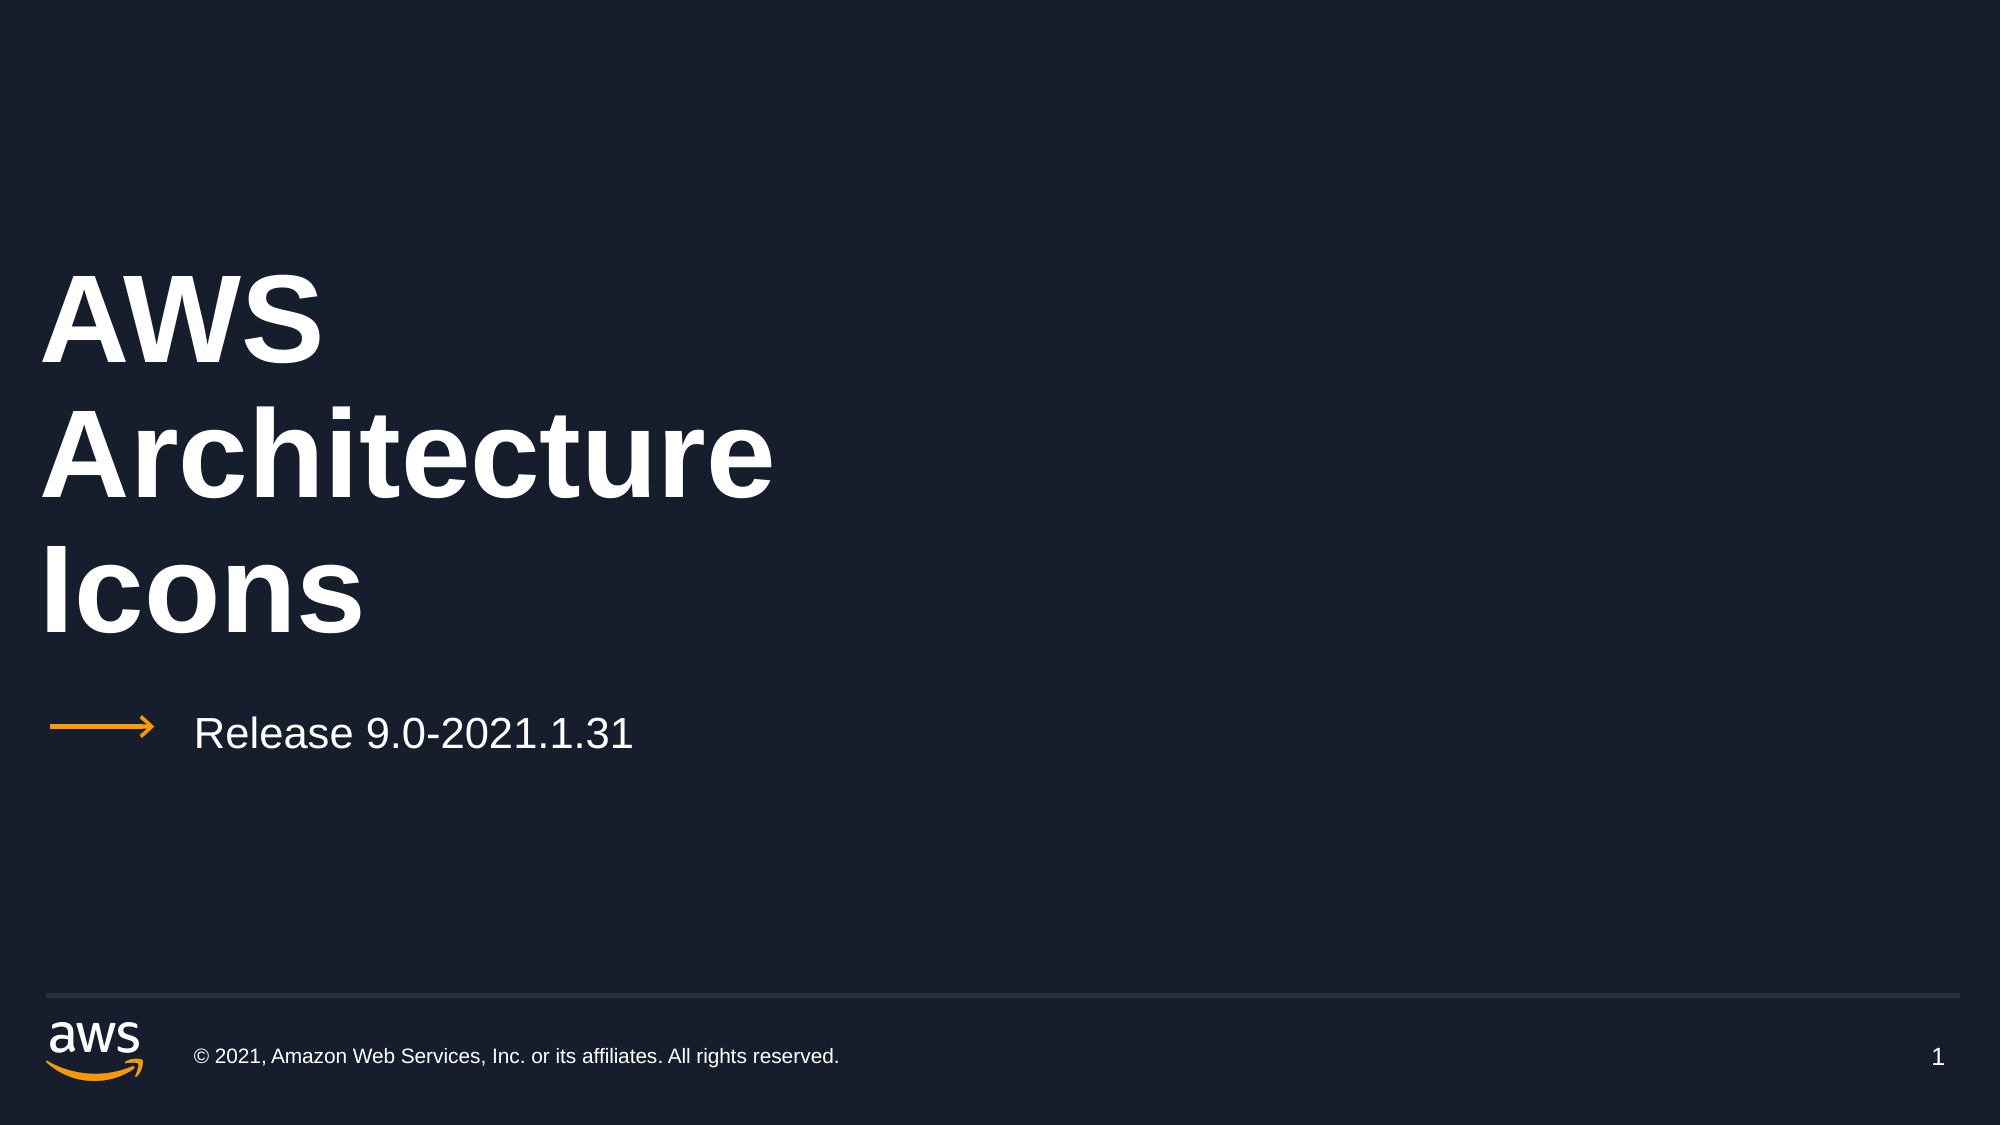

# AWS Architecture Icons
Release 9.0-2021.1.31
© 2021, Amazon Web Services, Inc. or its affiliates. All rights reserved.
1